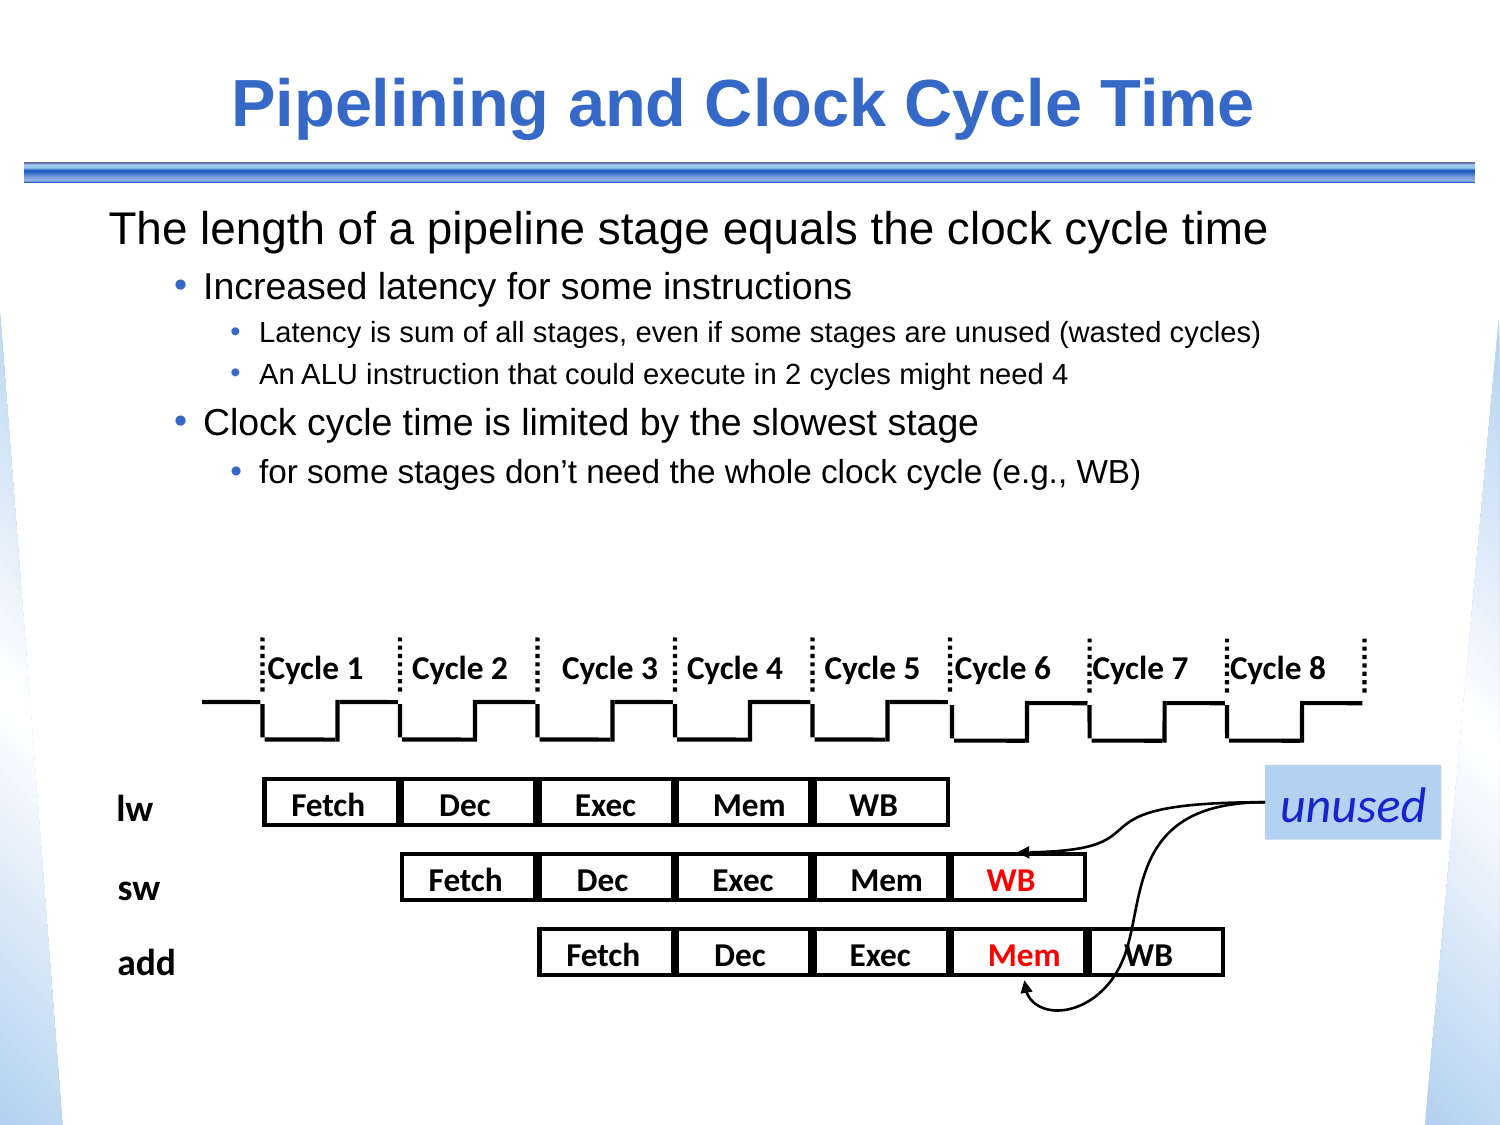

# Pipelining and Clock Cycle Time
The length of a pipeline stage equals the clock cycle time
Increased latency for some instructions
Latency is sum of all stages, even if some stages are unused (wasted cycles)
An ALU instruction that could execute in 2 cycles might need 4
Clock cycle time is limited by the slowest stage
for some stages don’t need the whole clock cycle (e.g., WB)

Cycle 1
Cycle 2
Cycle 3
Cycle 4
Cycle 5
Cycle 6
Cycle 7

Cycle 8

Fetch

Dec
Exec

Mem

WB

lw

Fetch

Dec
Exec

Mem

WB

sw
Fetch

Dec
Exec

Mem

WB

add
unused